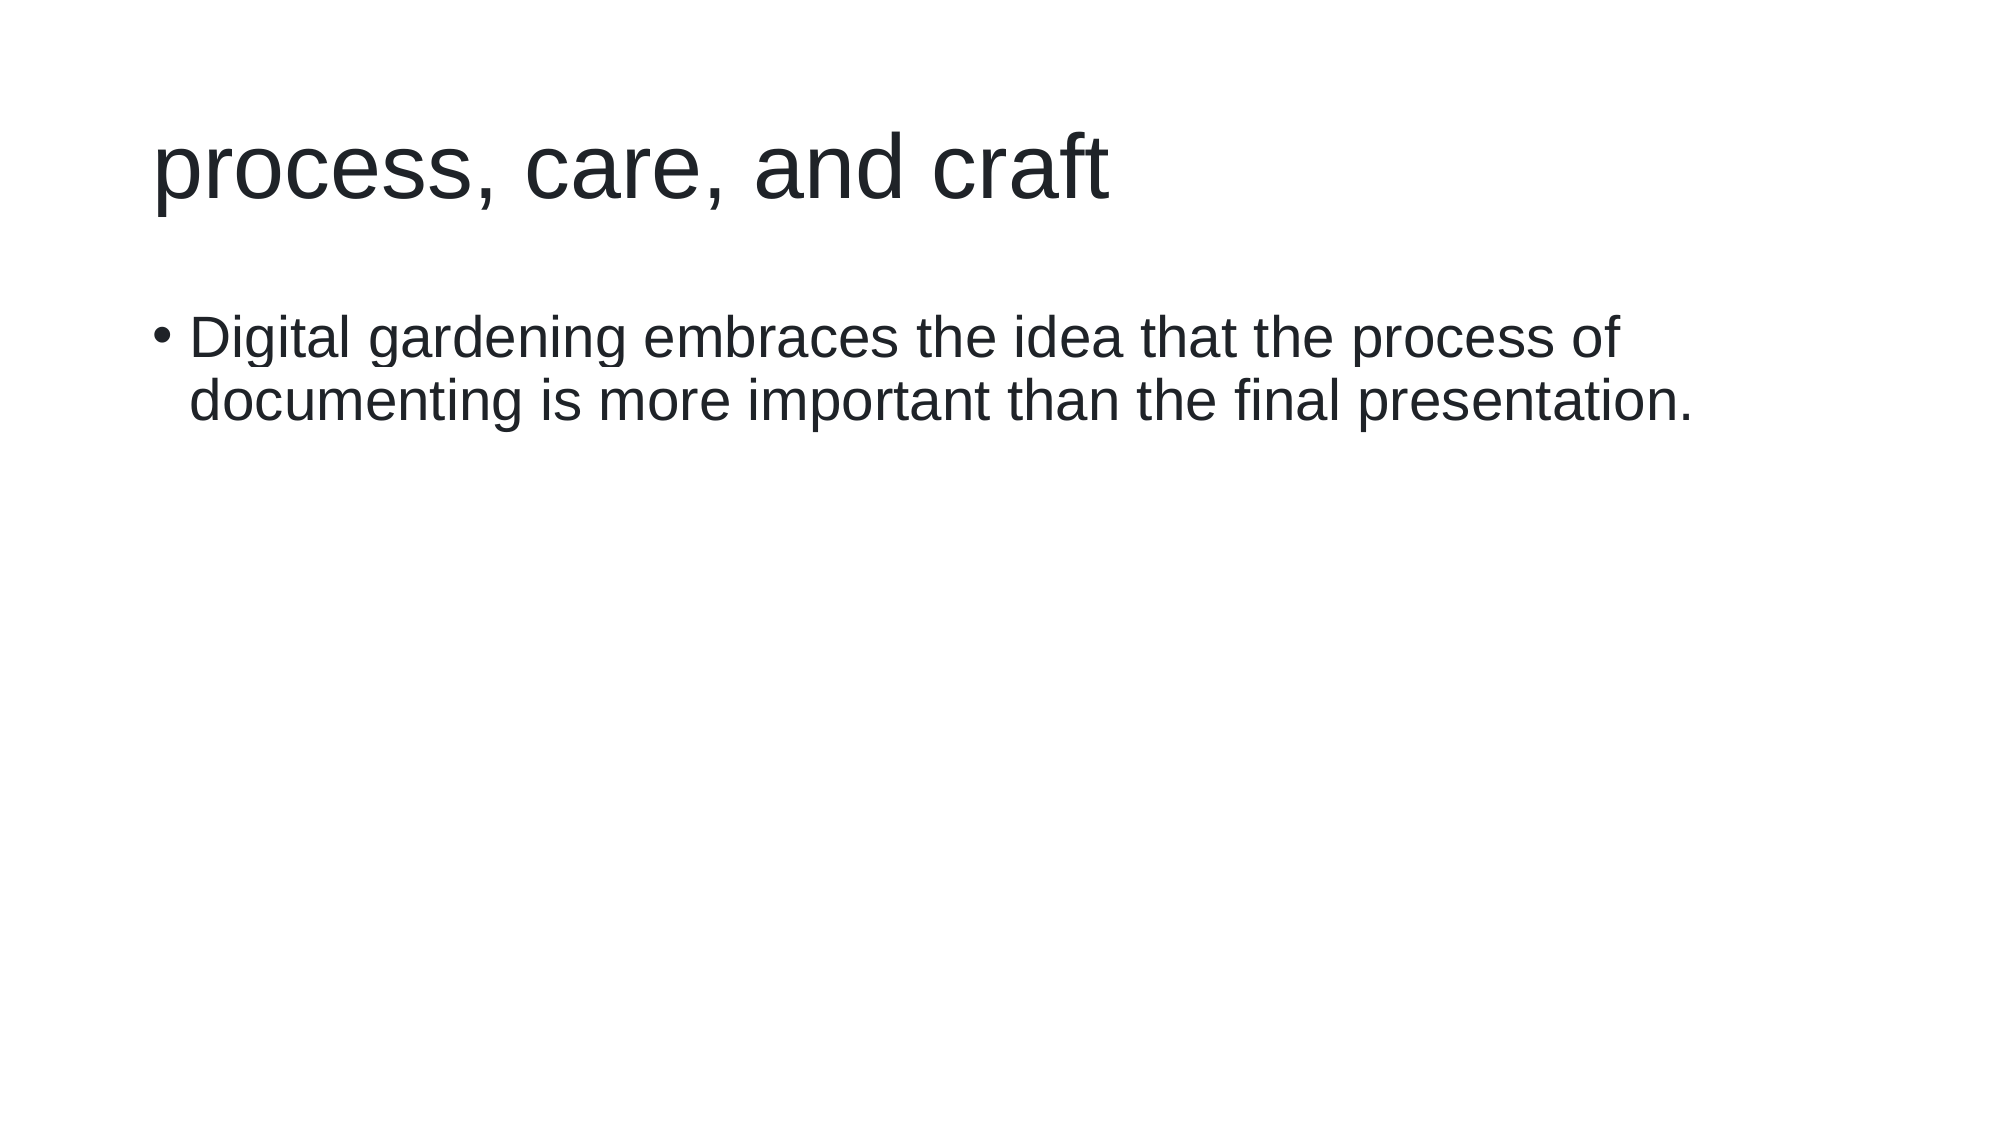

# process, care, and craft
Digital gardening embraces the idea that the process of documenting is more important than the final presentation.